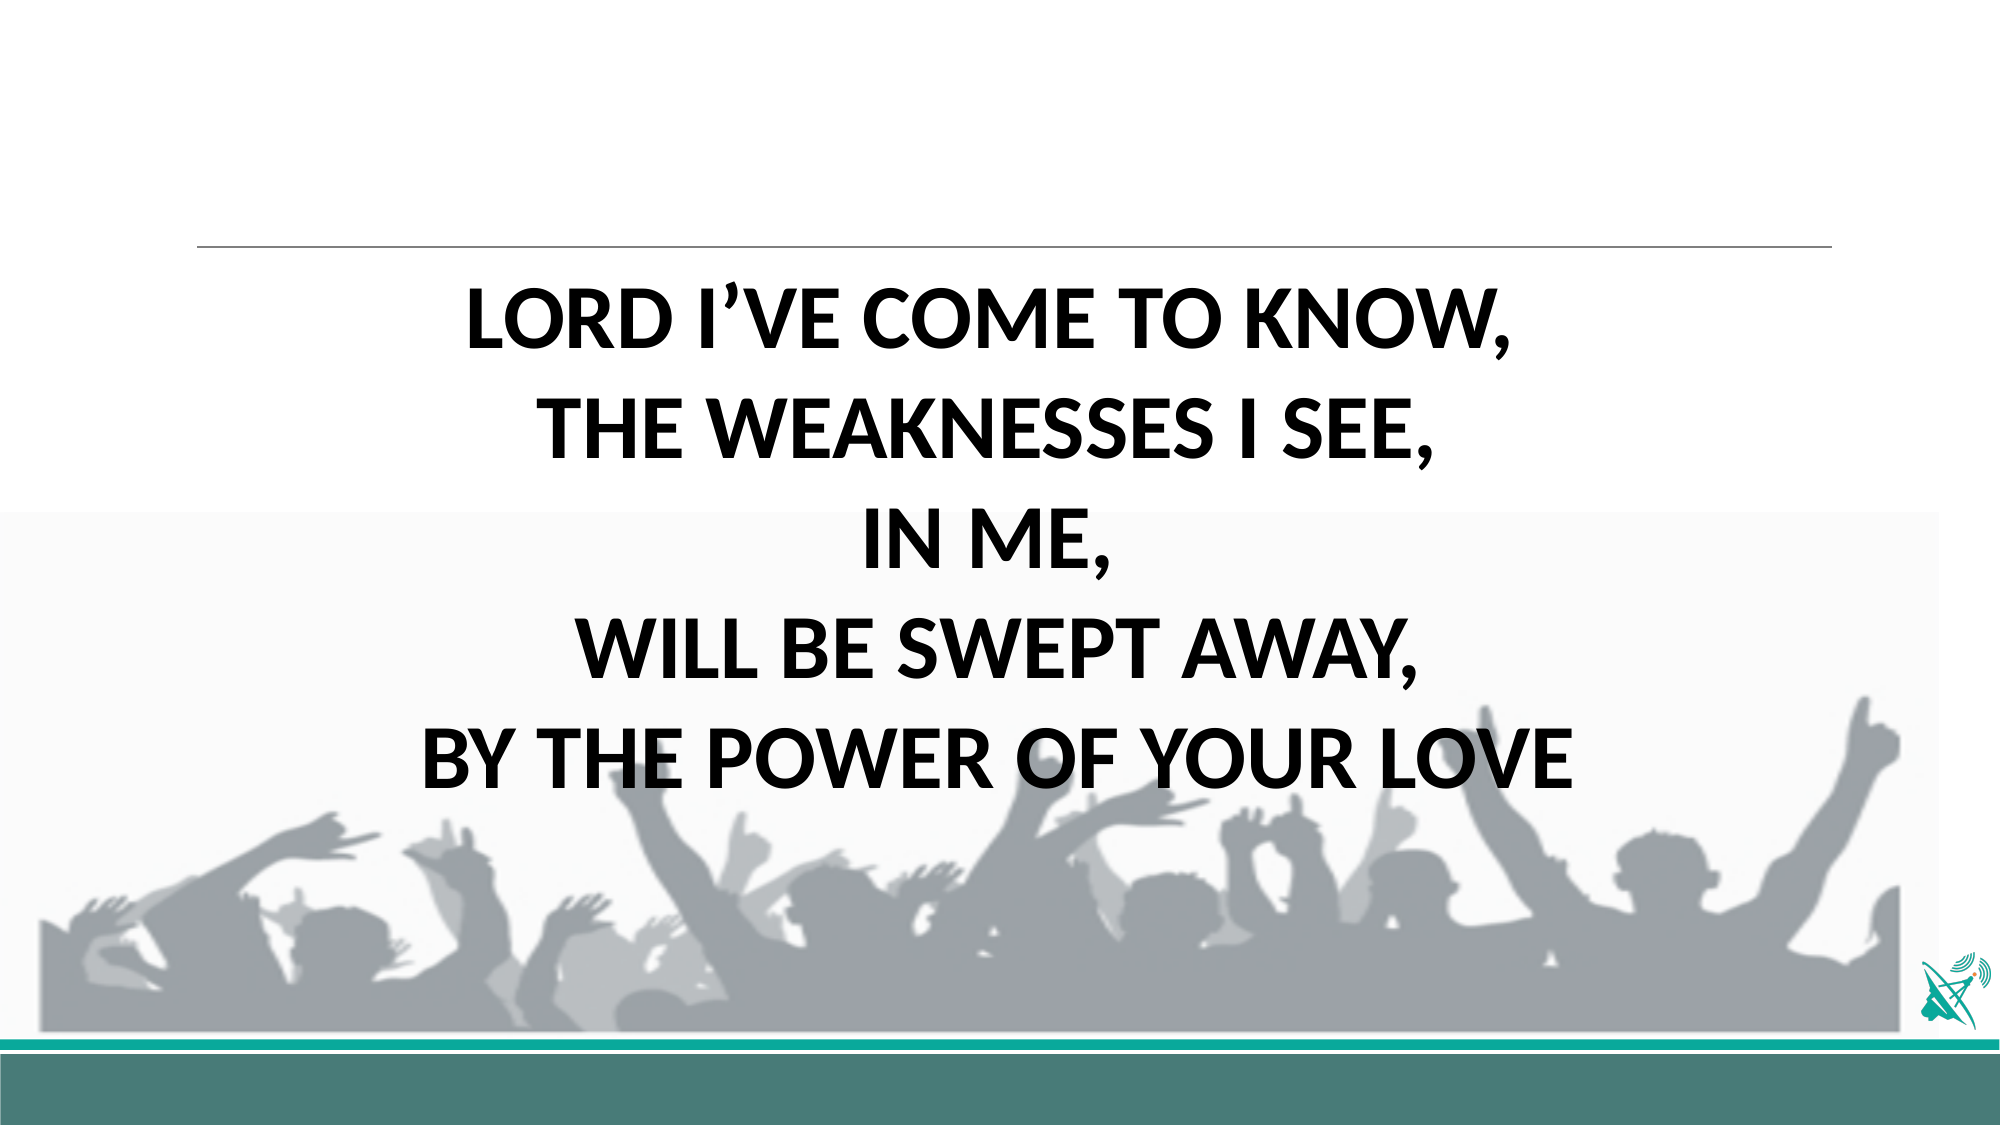

LORD I’VE COME TO KNOW,
THE WEAKNESSES I SEE,
IN ME,
WILL BE SWEPT AWAY,
BY THE POWER OF YOUR LOVE